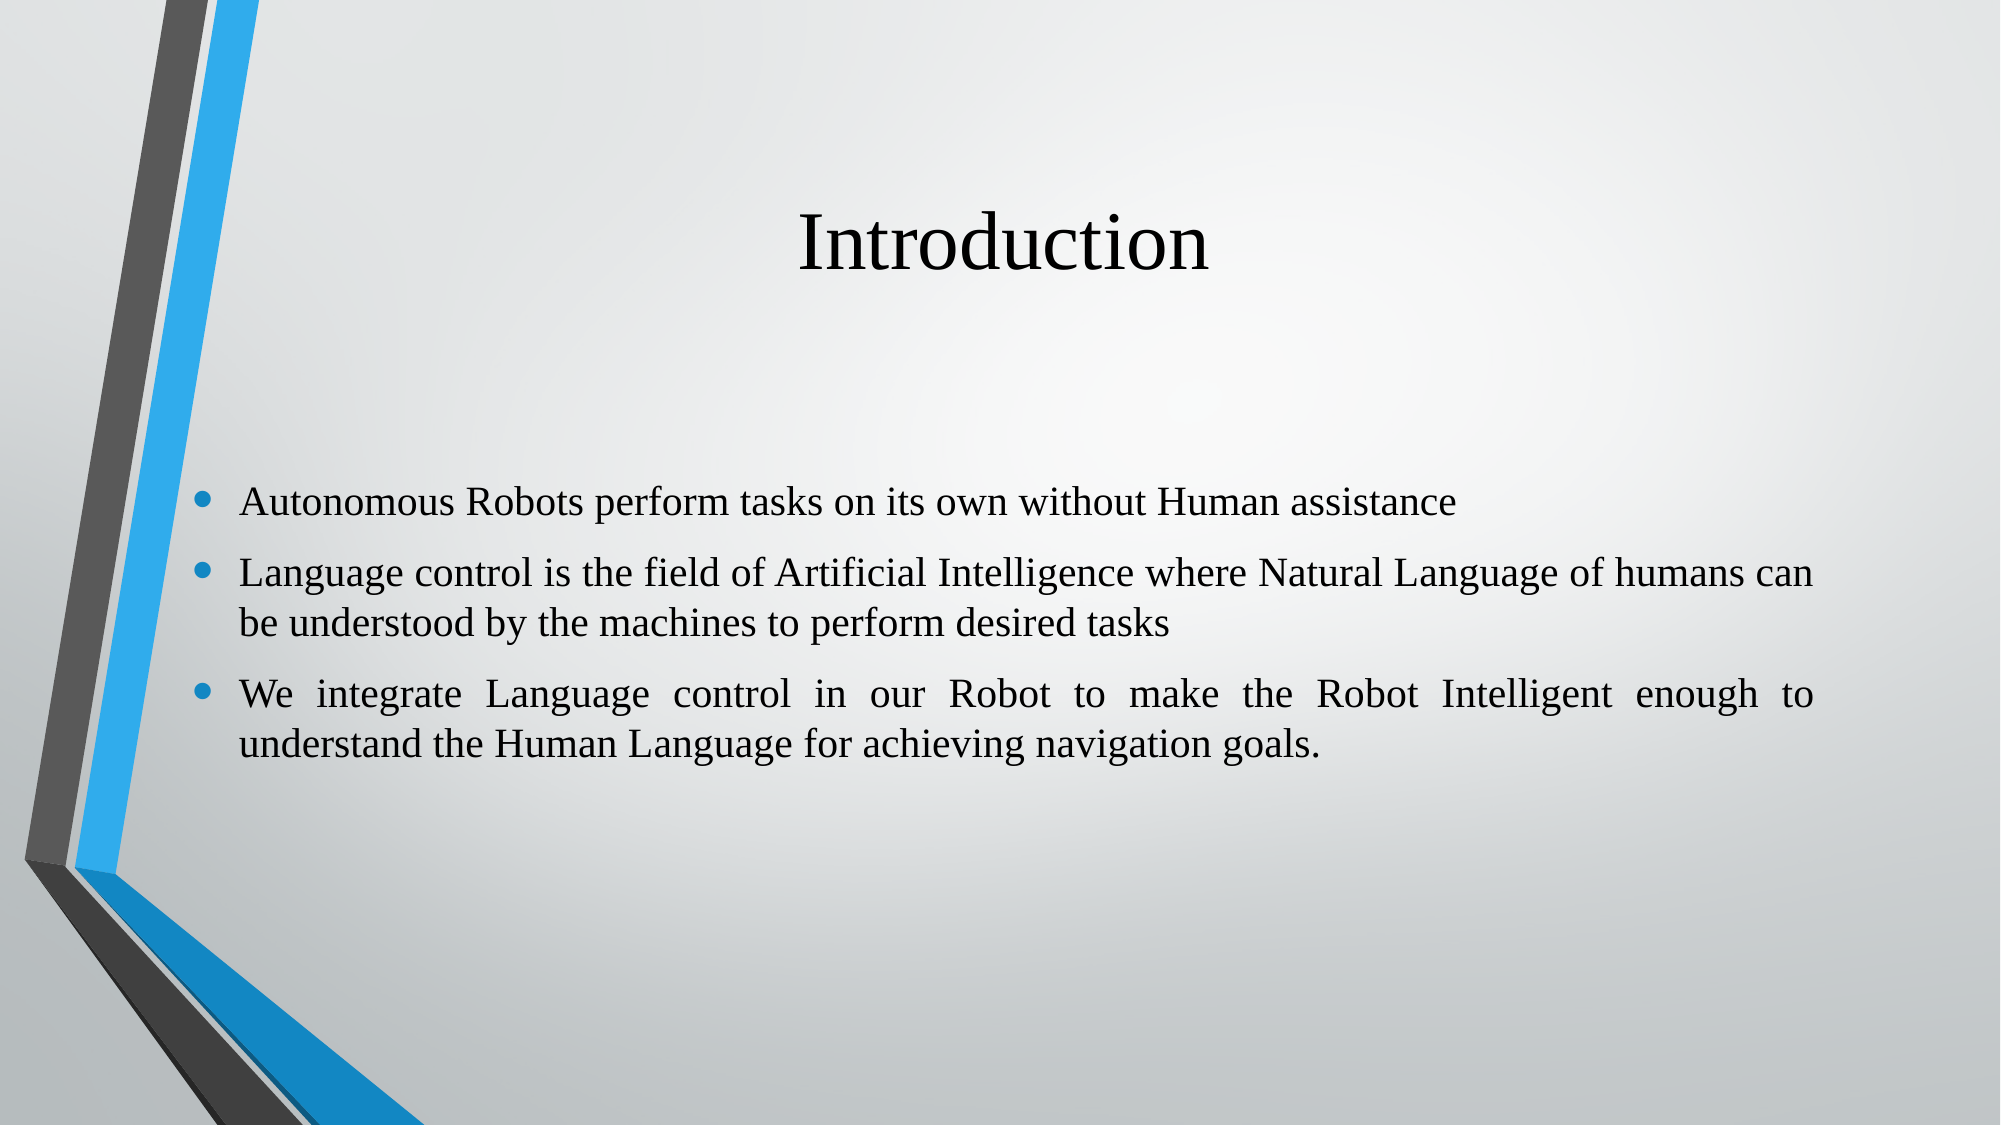

# Introduction
Autonomous Robots perform tasks on its own without Human assistance
Language control is the field of Artificial Intelligence where Natural Language of humans can be understood by the machines to perform desired tasks
We integrate Language control in our Robot to make the Robot Intelligent enough to understand the Human Language for achieving navigation goals.